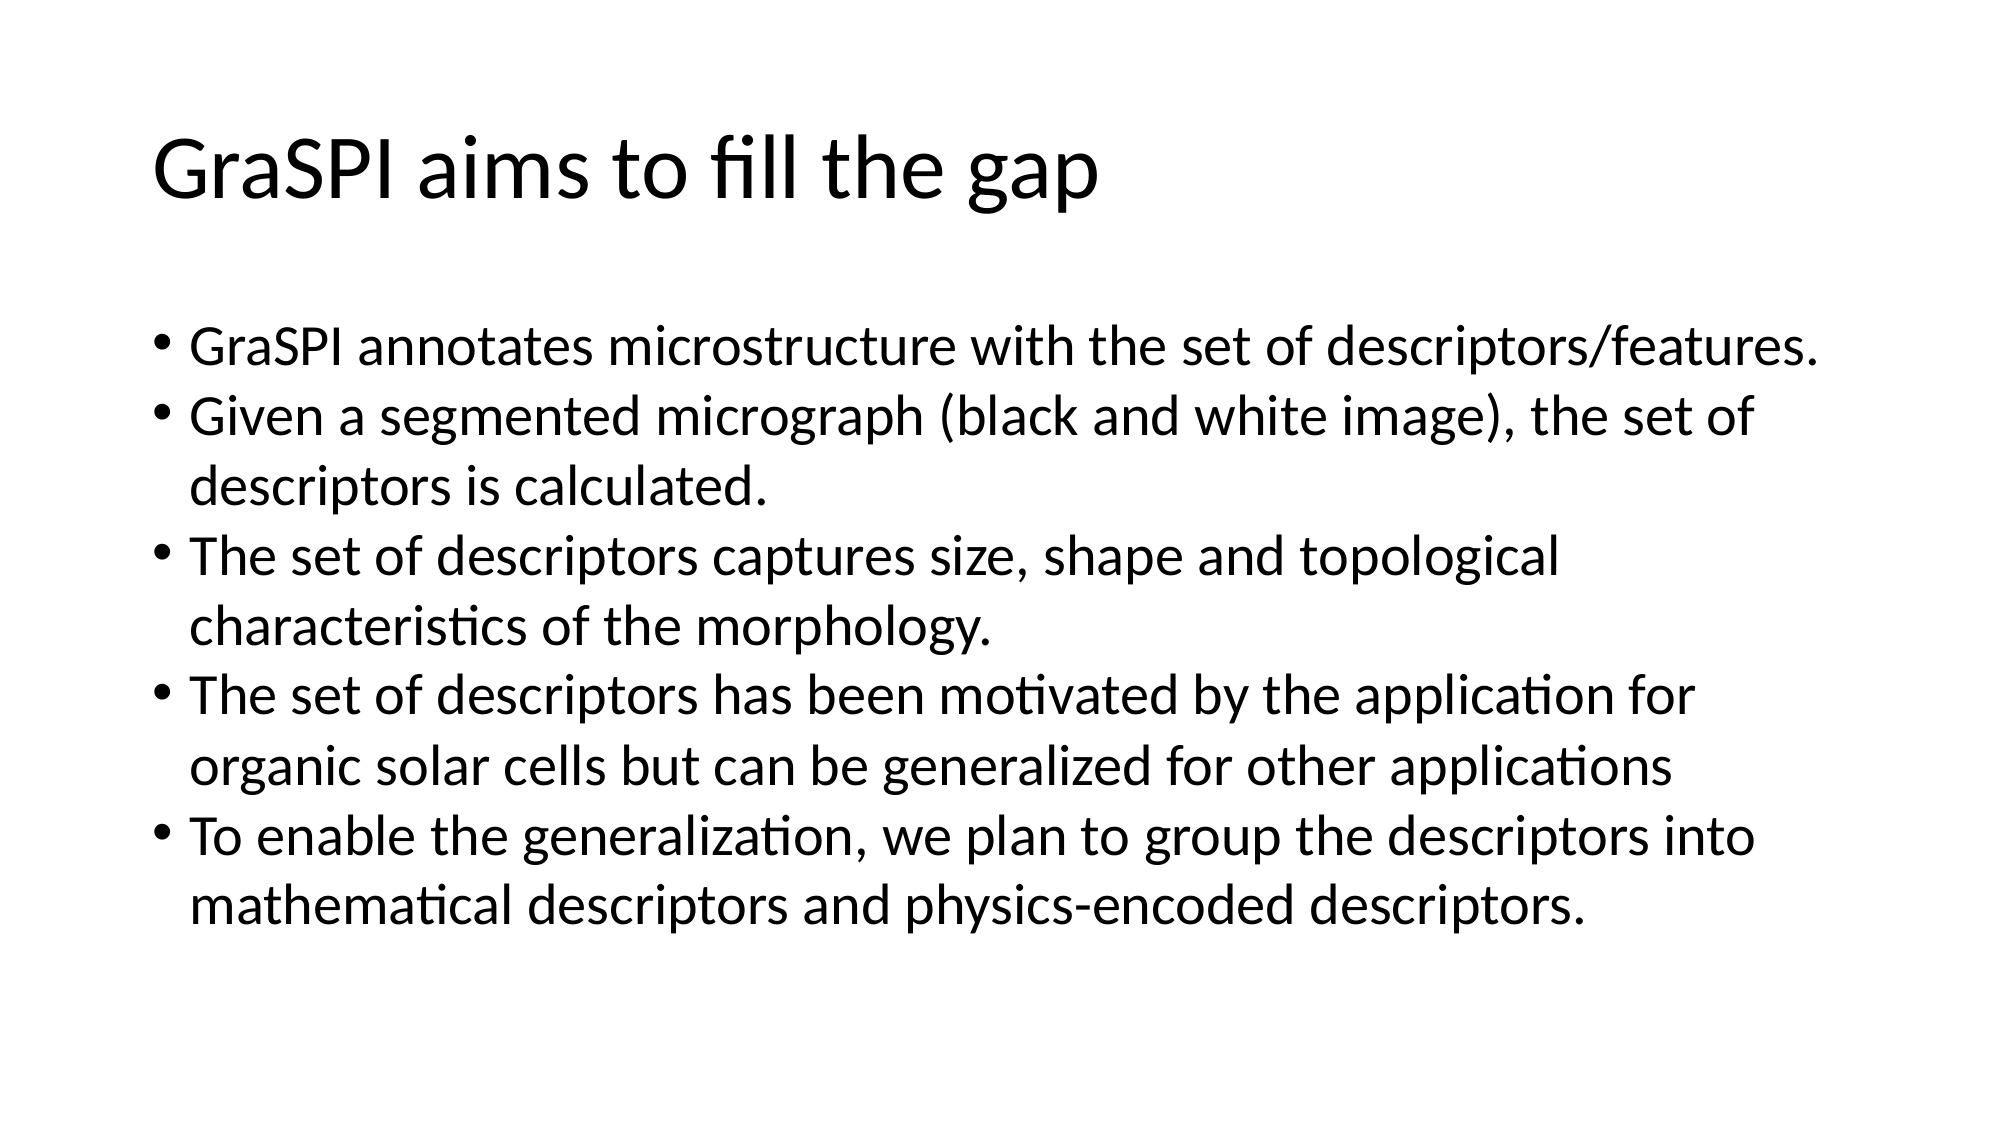

GraSPI aims to fill the gap
GraSPI annotates microstructure with the set of descriptors/features.
Given a segmented micrograph (black and white image), the set of descriptors is calculated.
The set of descriptors captures size, shape and topological characteristics of the morphology.
The set of descriptors has been motivated by the application for organic solar cells but can be generalized for other applications
To enable the generalization, we plan to group the descriptors into mathematical descriptors and physics-encoded descriptors.